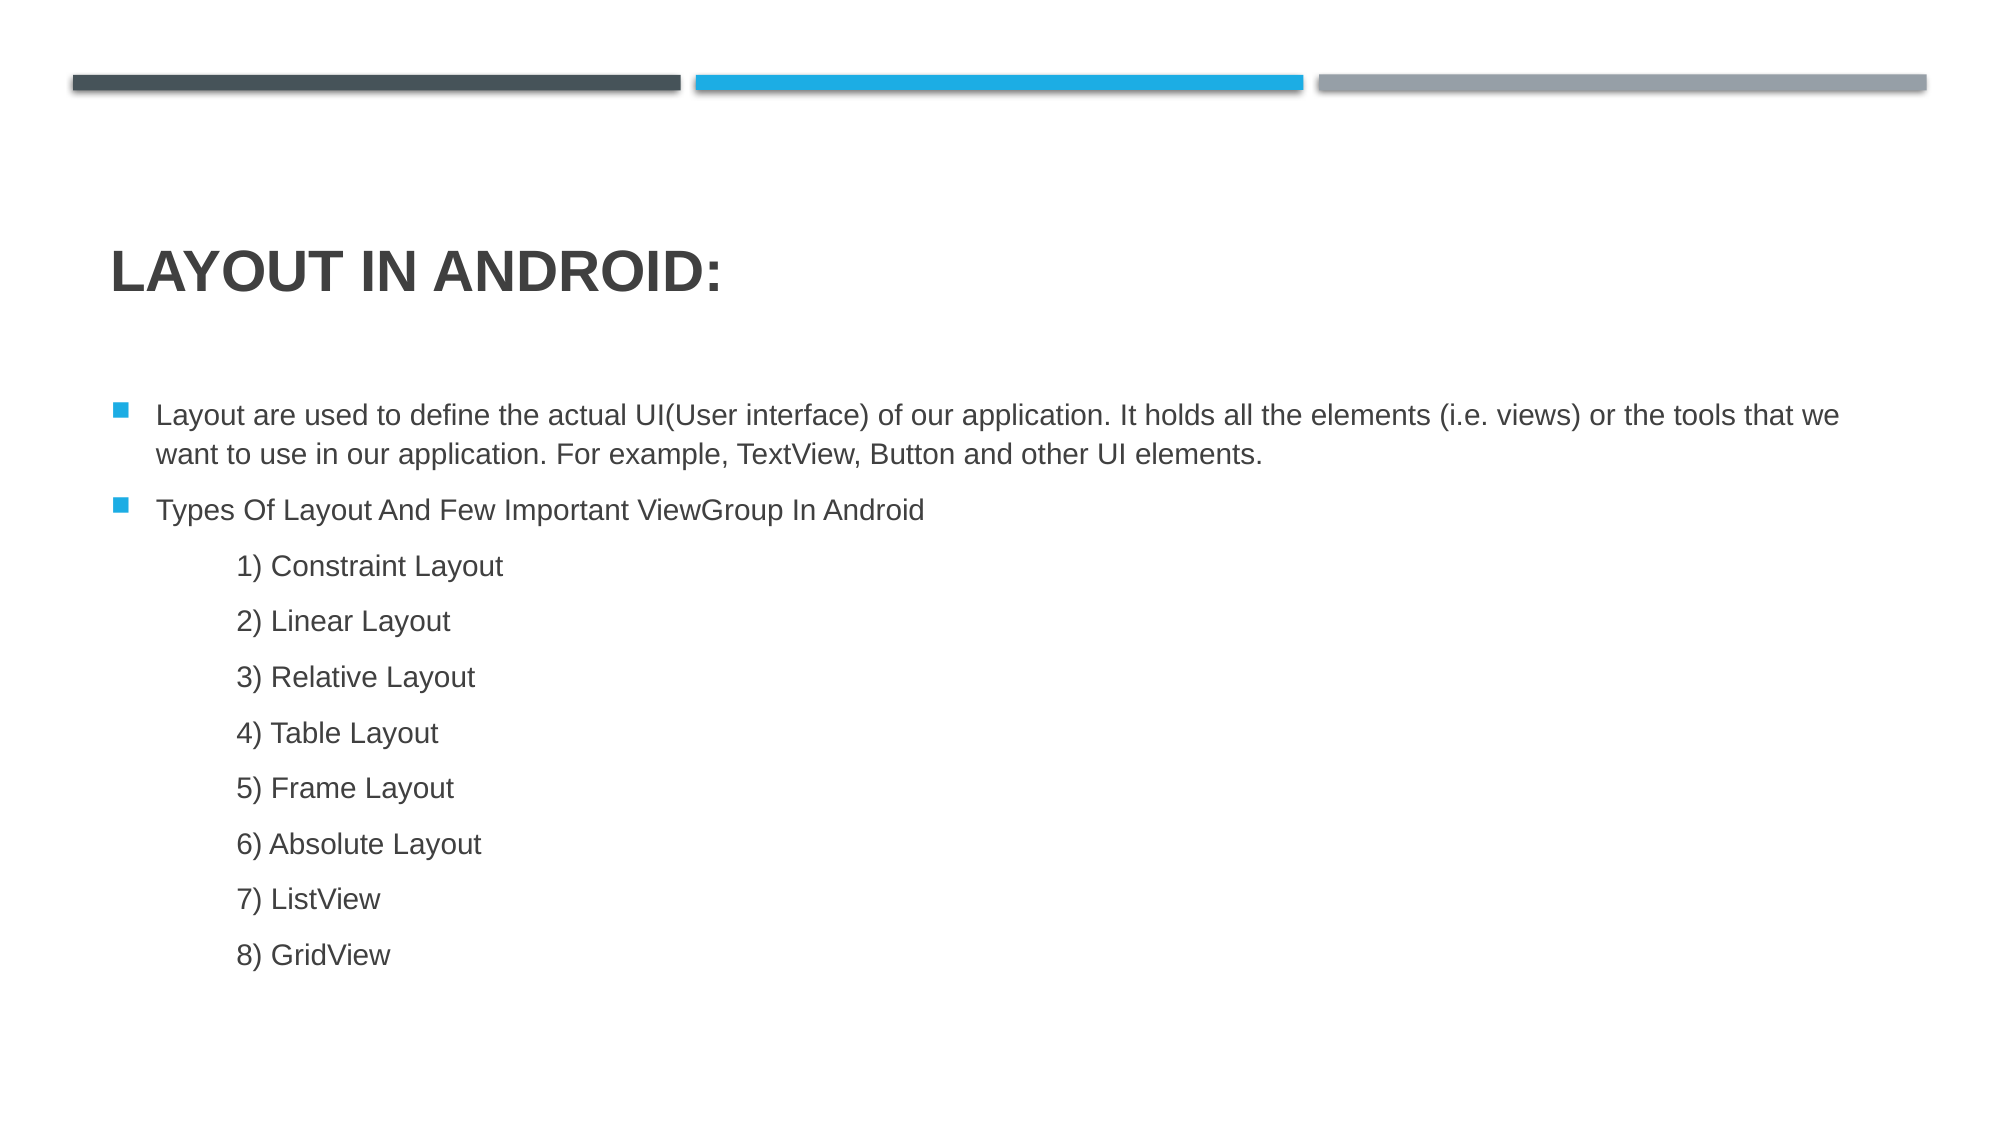

# Layout in Android:
Layout are used to define the actual UI(User interface) of our application. It holds all the elements (i.e. views) or the tools that we want to use in our application. For example, TextView, Button and other UI elements.
Types Of Layout And Few Important ViewGroup In Android
	1) Constraint Layout
	2) Linear Layout
	3) Relative Layout
	4) Table Layout
	5) Frame Layout
	6) Absolute Layout
	7) ListView
	8) GridView